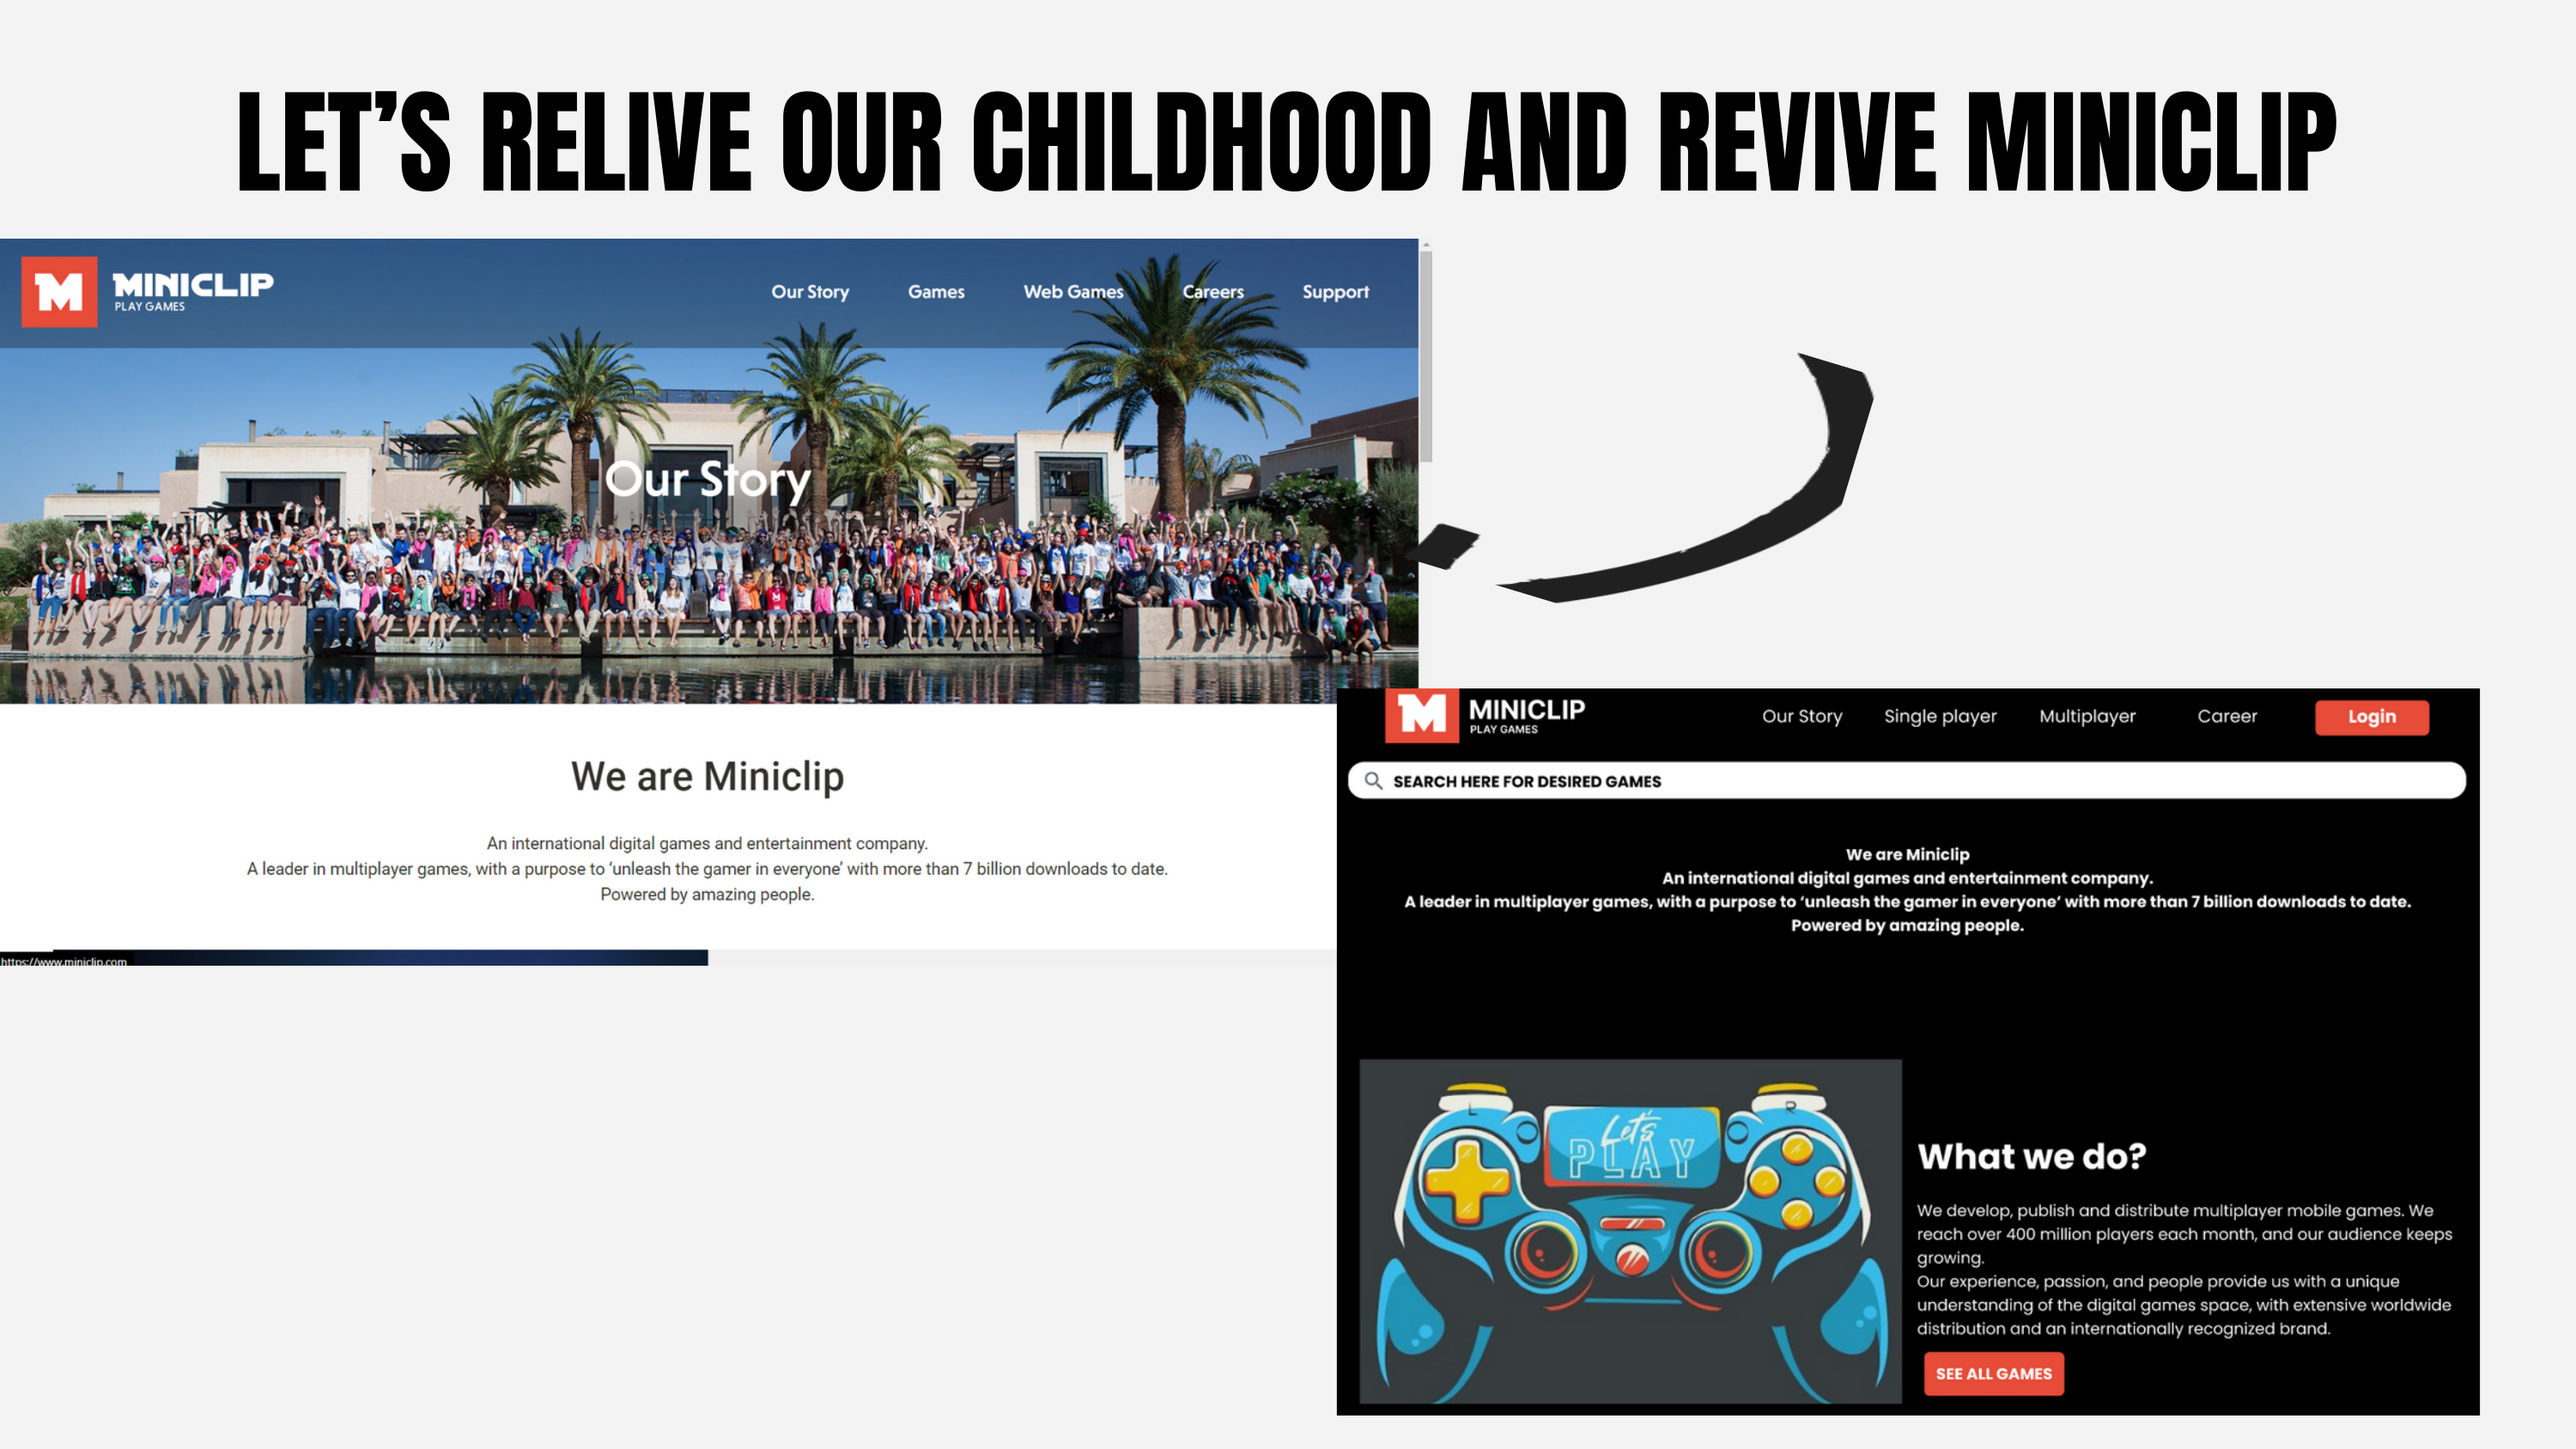

LET’S RELIVE OUR CHILDHOOD AND REVIVE MINICLIP